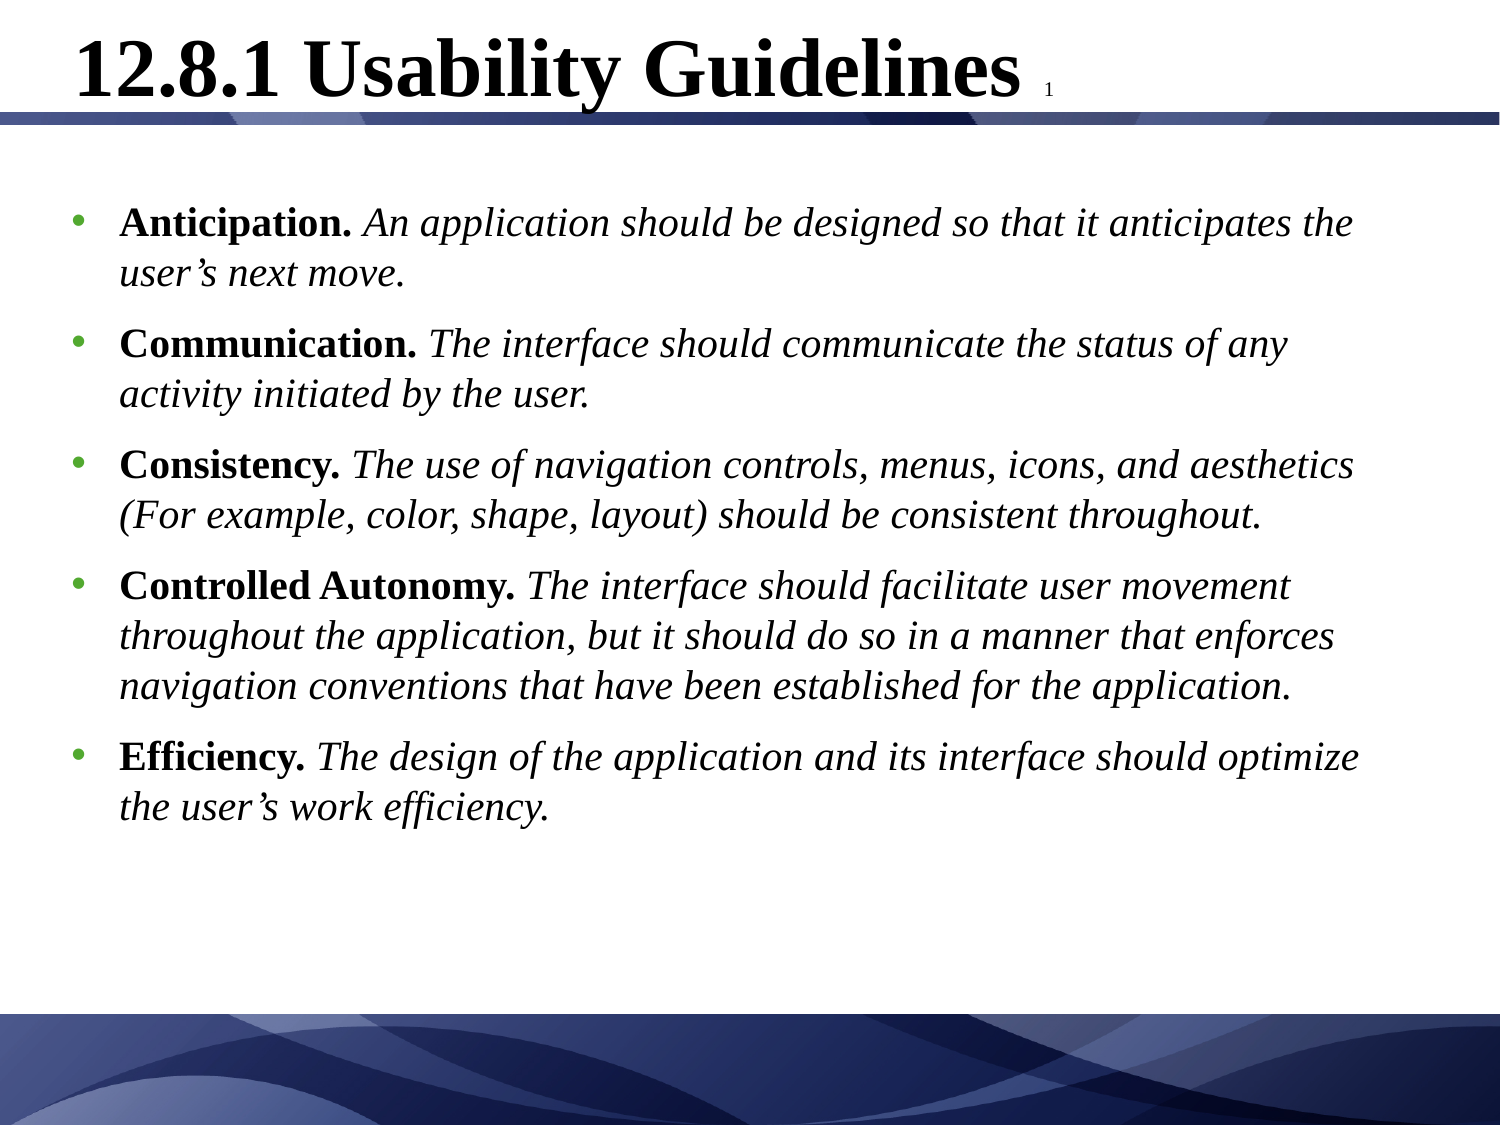

# 12.8.1 Usability Guidelines 1
Anticipation. An application should be designed so that it anticipates the user’s next move.
Communication. The interface should communicate the status of any activity initiated by the user.
Consistency. The use of navigation controls, menus, icons, and aesthetics (For example, color, shape, layout) should be consistent throughout.
Controlled Autonomy. The interface should facilitate user movement throughout the application, but it should do so in a manner that enforces navigation conventions that have been established for the application.
Efficiency. The design of the application and its interface should optimize the user’s work efficiency.
292